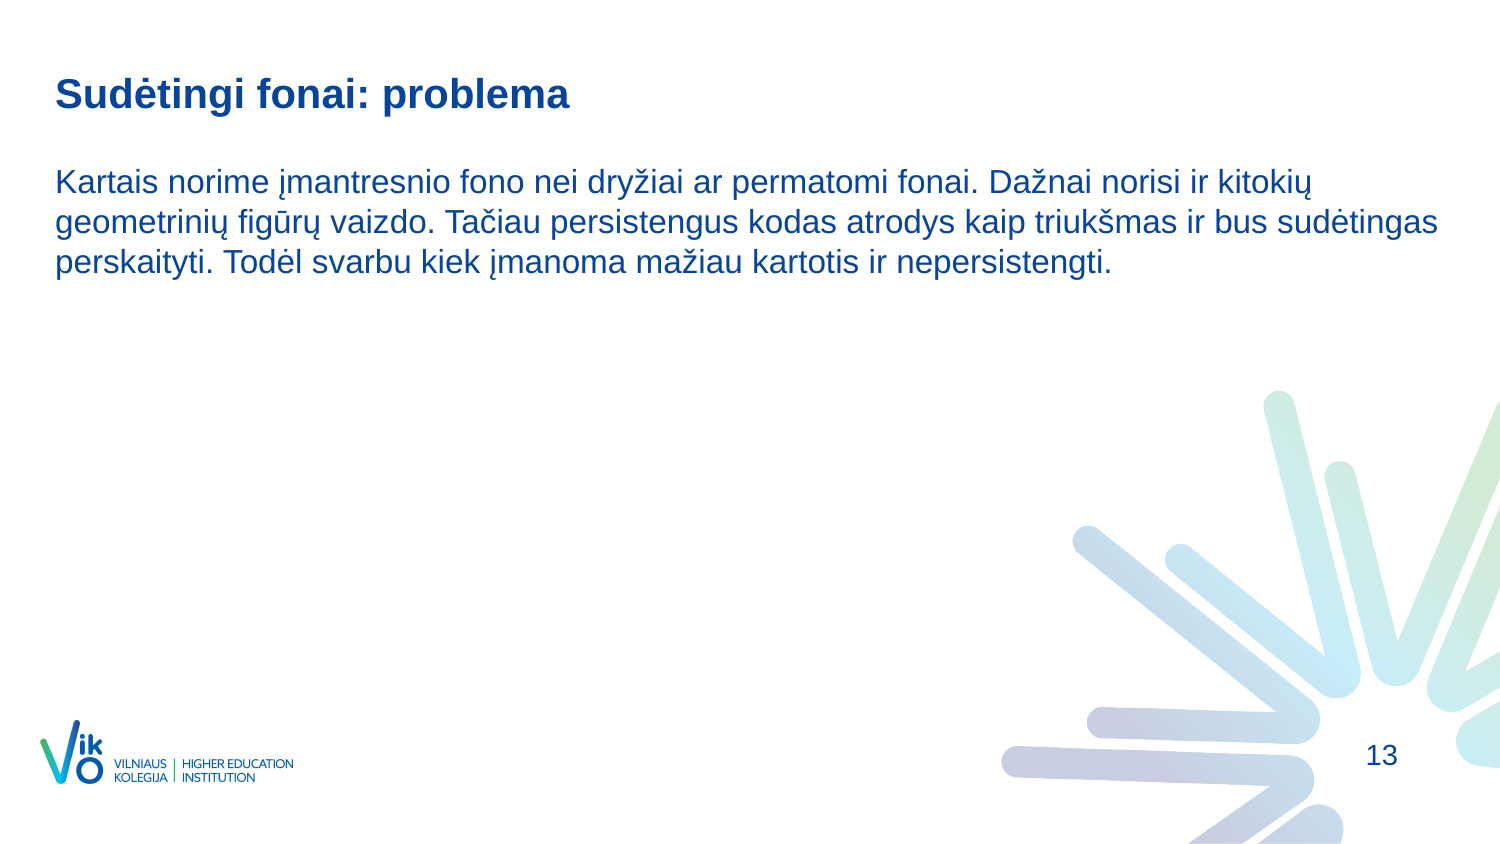

# Sudėtingi fonai: problema
Kartais norime įmantresnio fono nei dryžiai ar permatomi fonai. Dažnai norisi ir kitokių geometrinių figūrų vaizdo. Tačiau persistengus kodas atrodys kaip triukšmas ir bus sudėtingas perskaityti. Todėl svarbu kiek įmanoma mažiau kartotis ir nepersistengti.
13